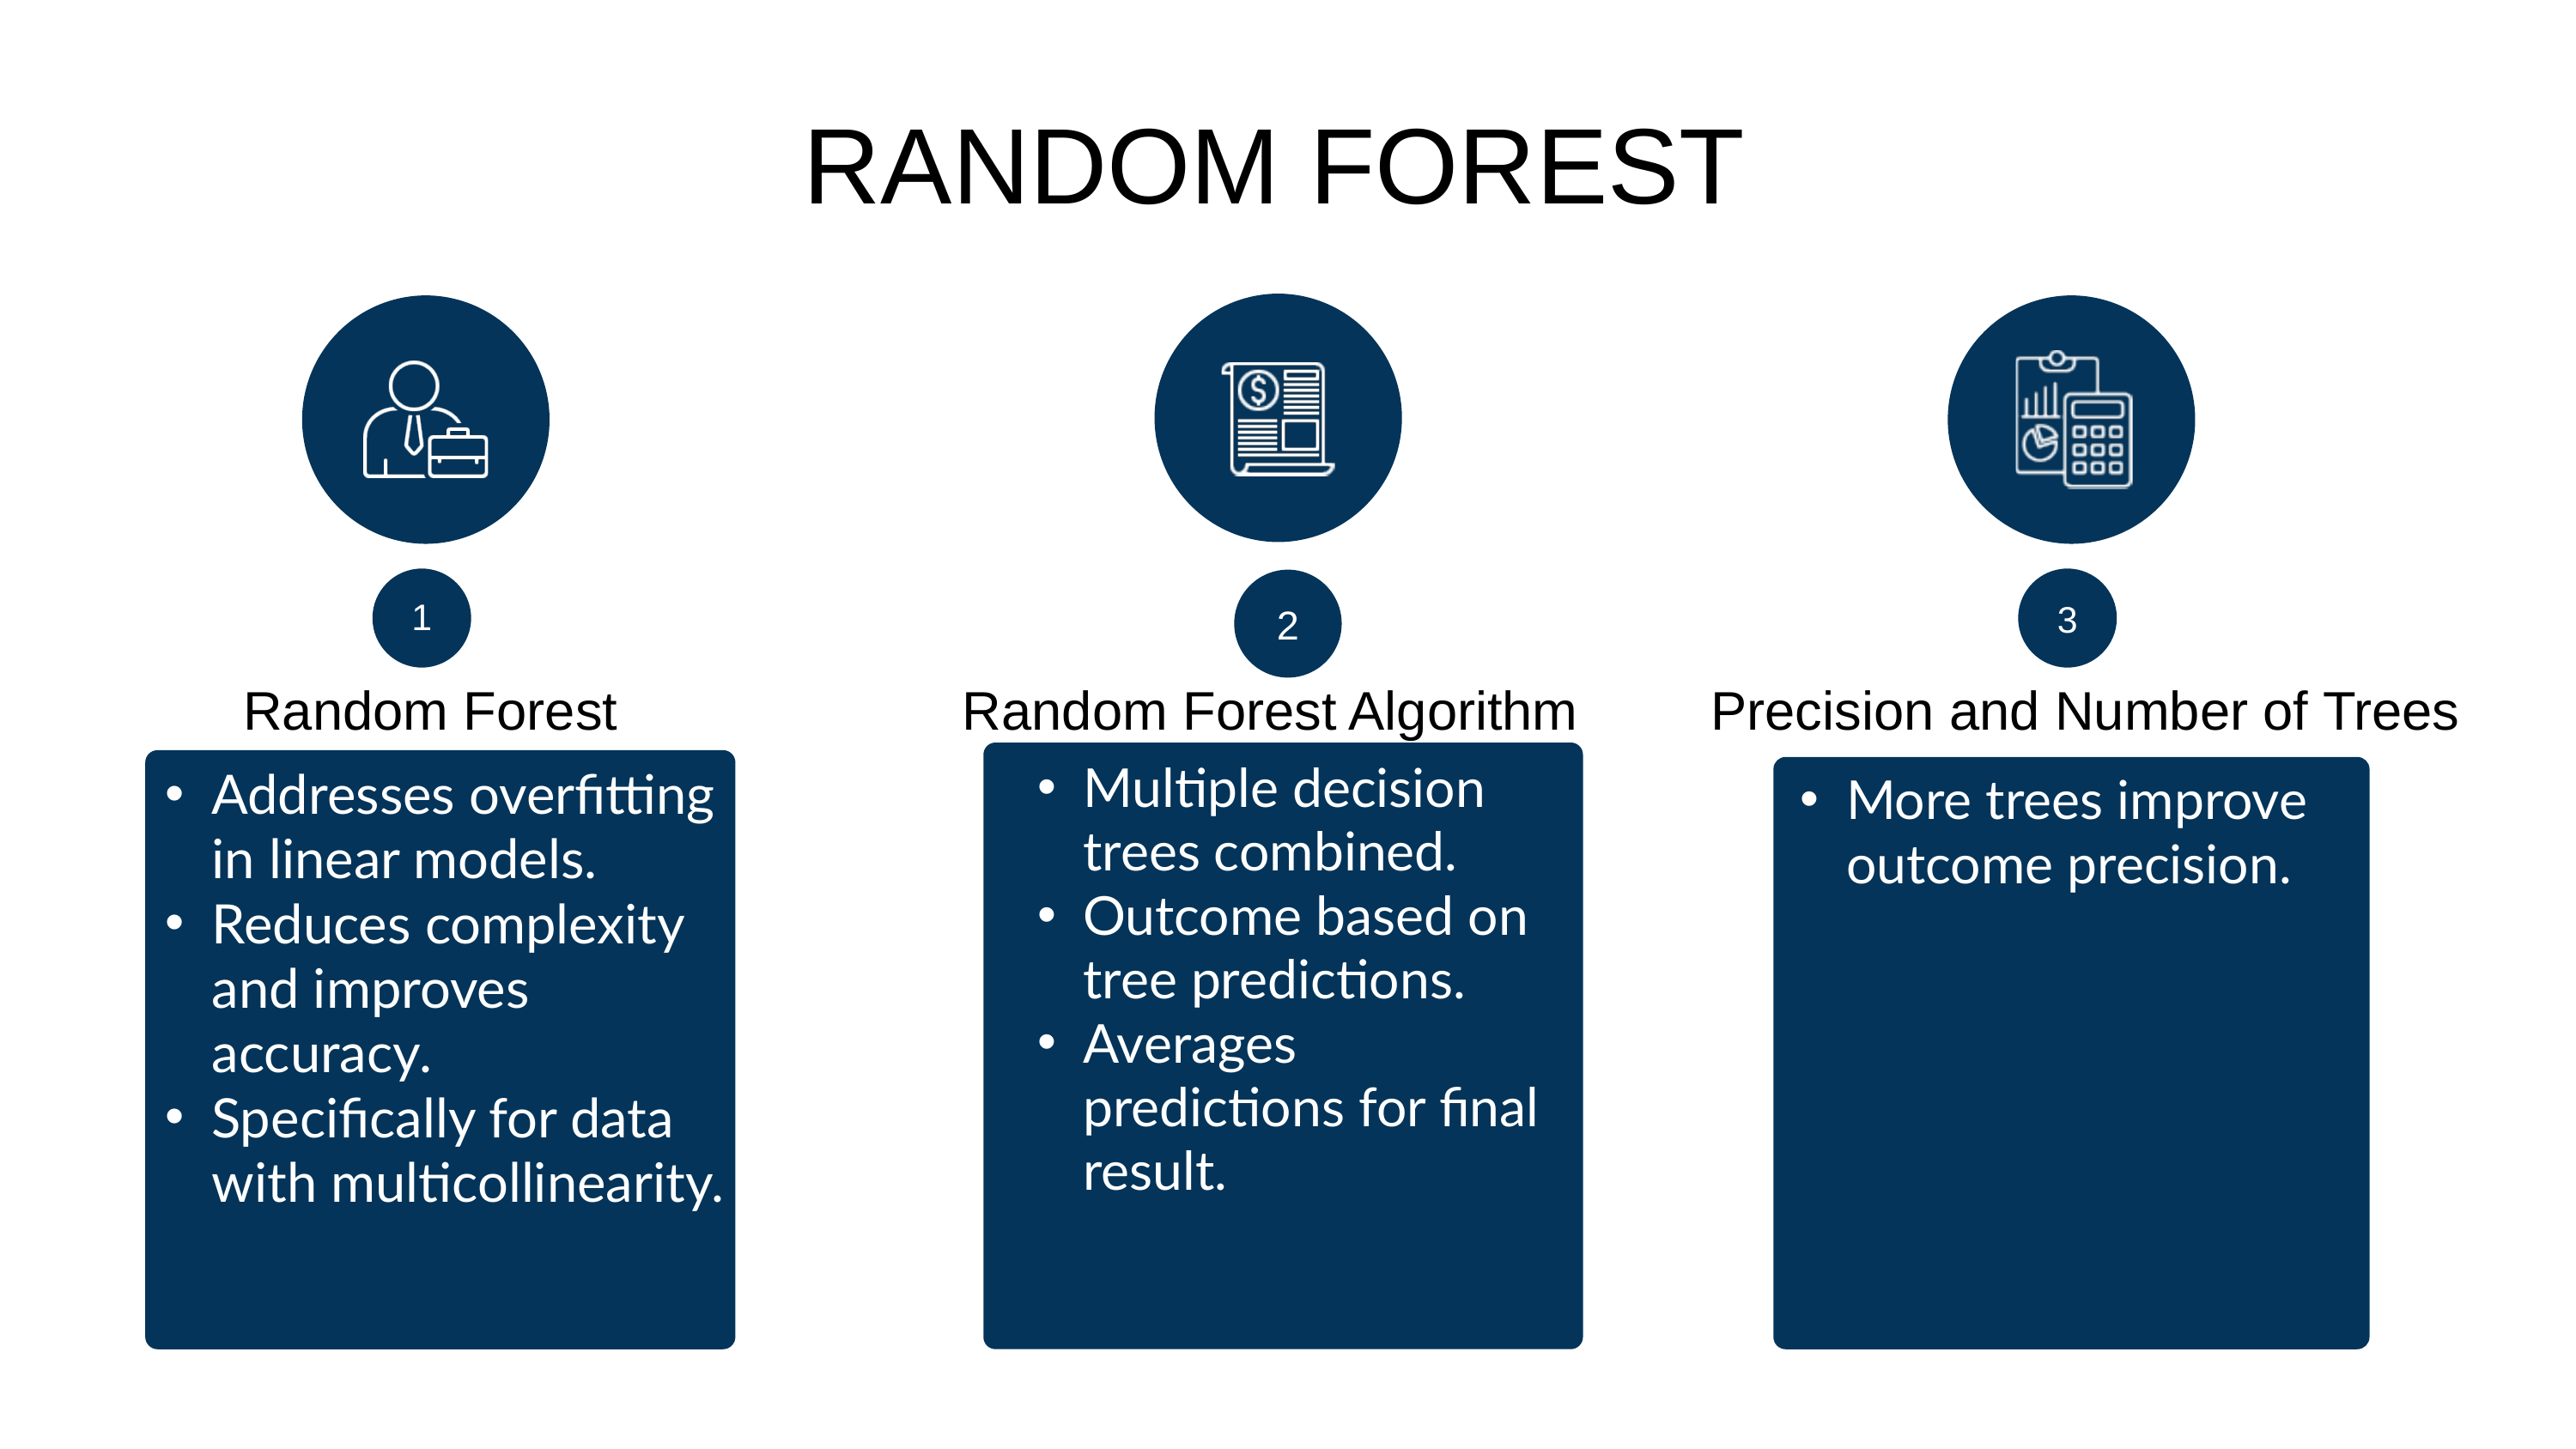

RANDOM FOREST

3

1
2
Random Forest
Random Forest Algorithm
Precision and Number of Trees

Multiple decision trees combined.
Outcome based on tree predictions.
Averages predictions for final result.

Addresses overfitting in linear models.
Reduces complexity and improves accuracy.
Specifically for data with multicollinearity.

More trees improve outcome precision.